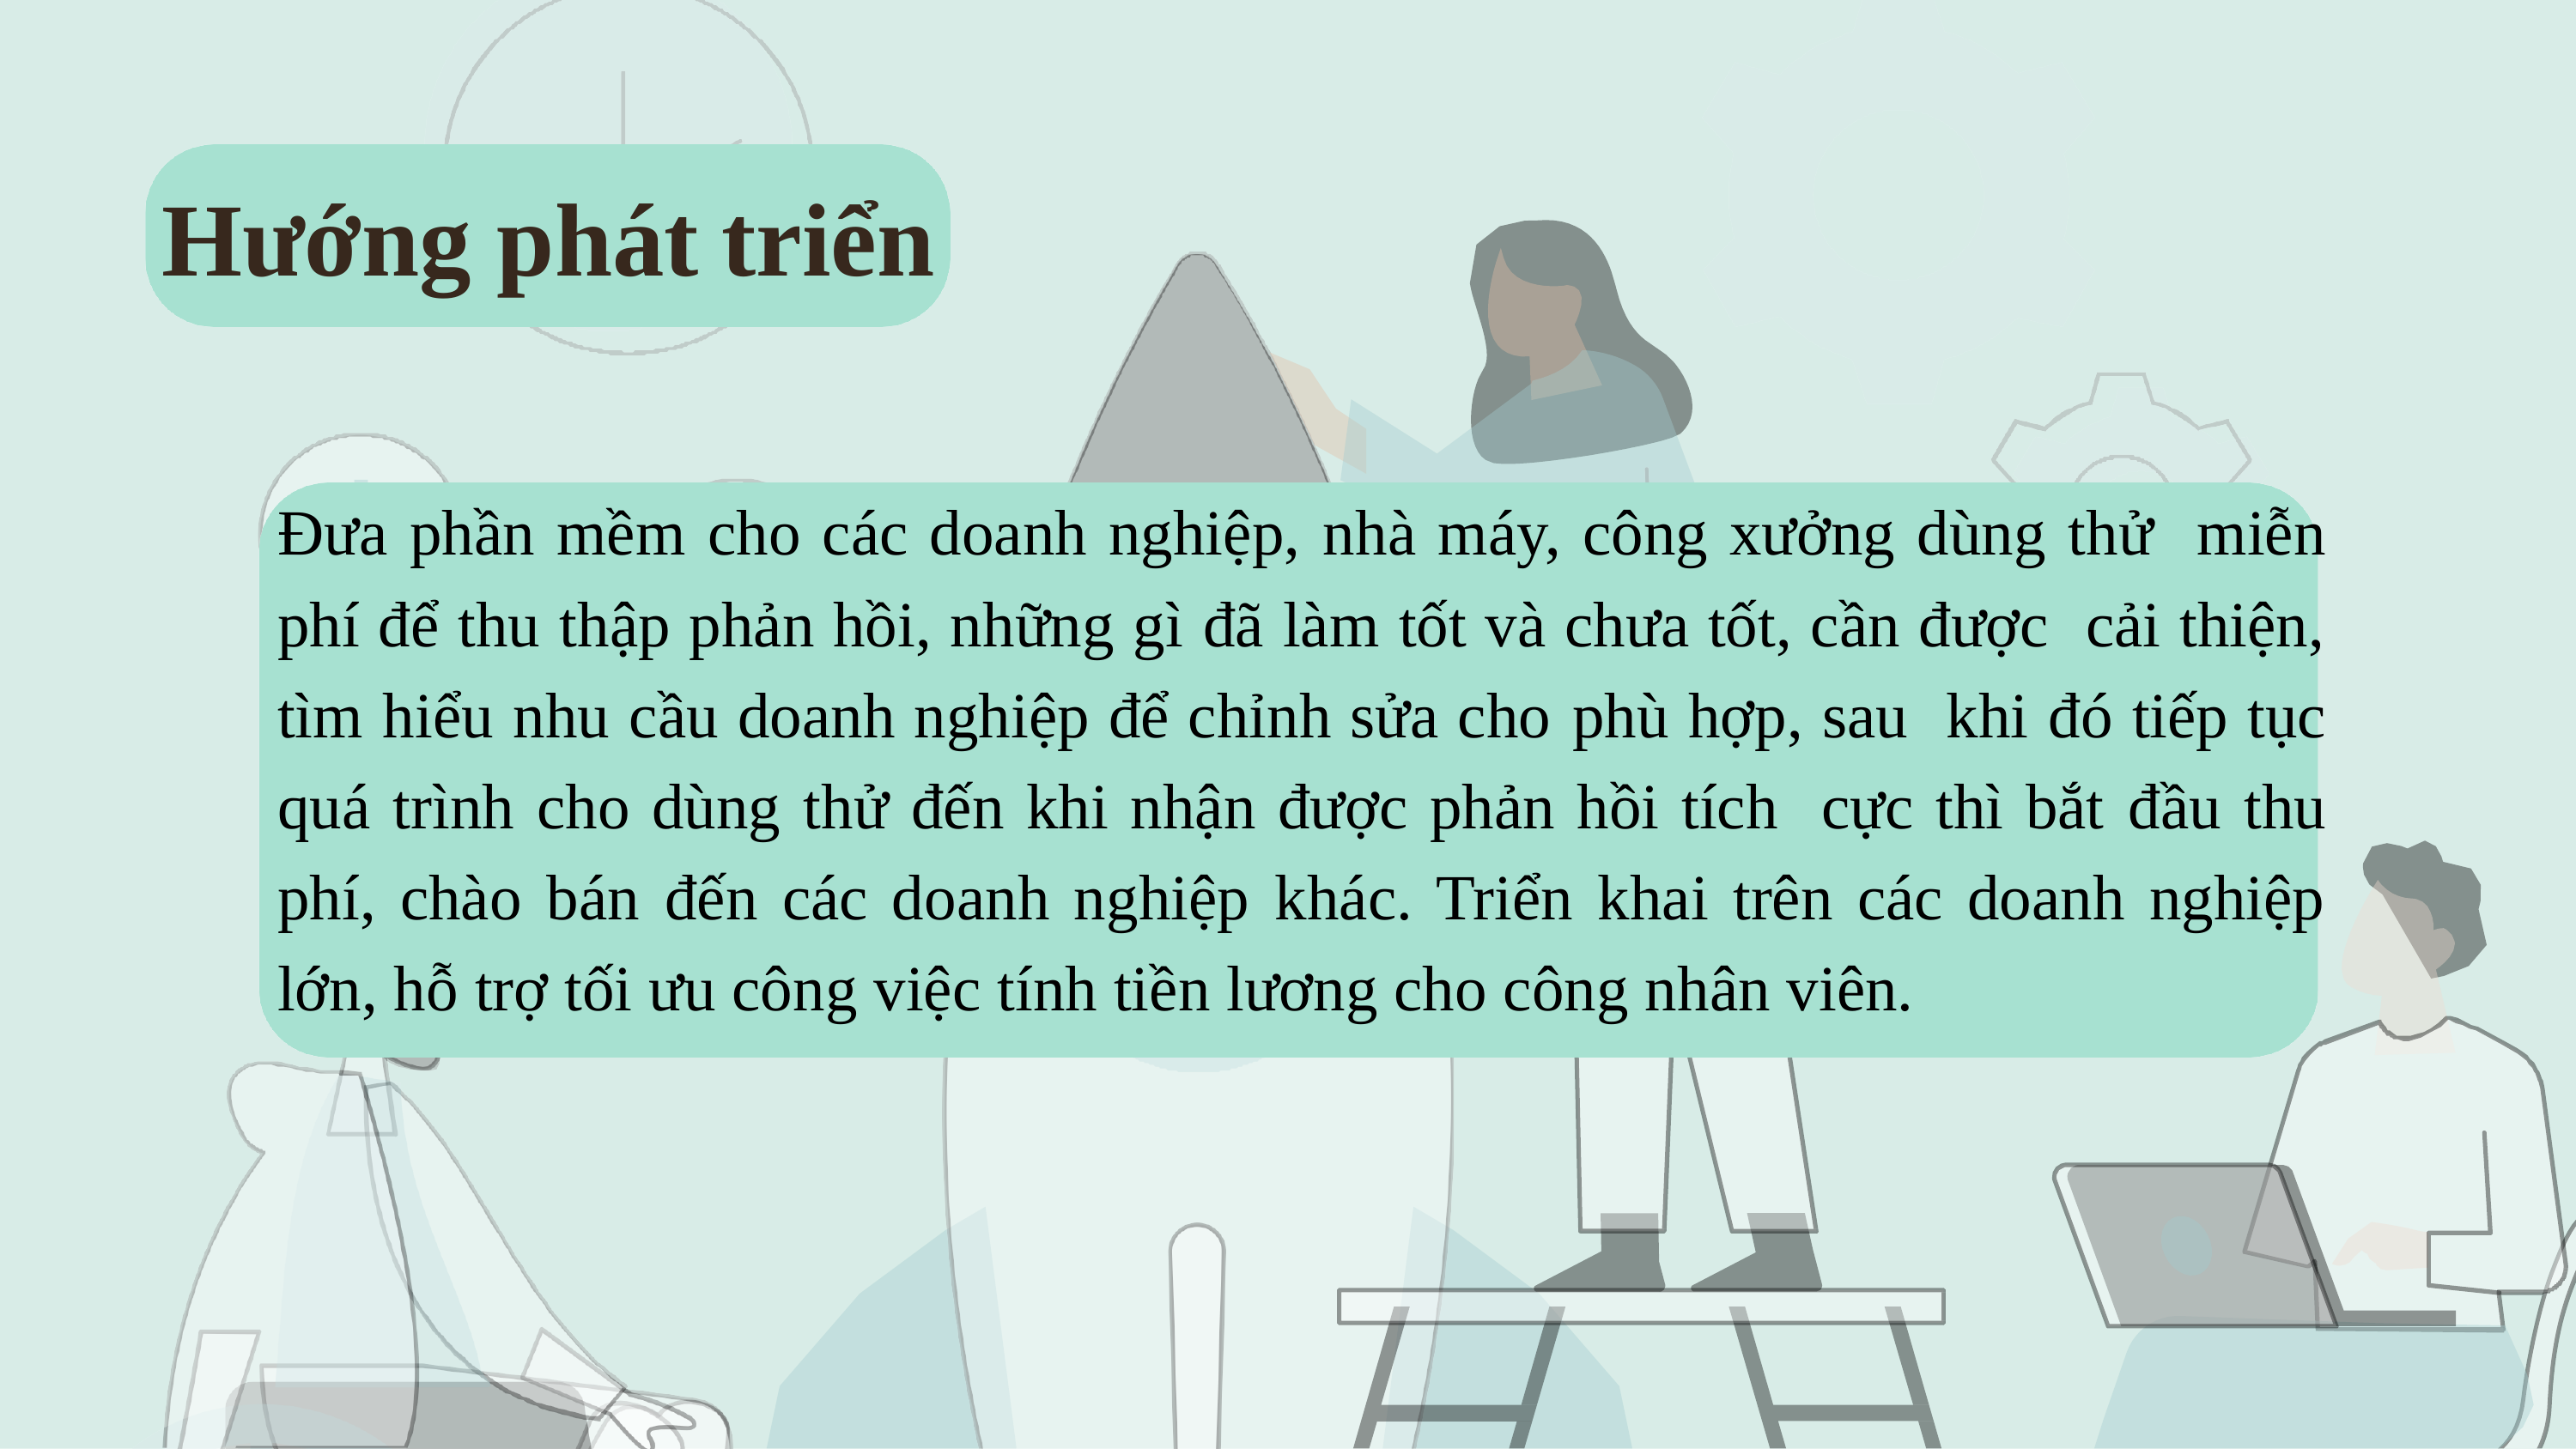

# Hướng phát	triển

Đưa phần mềm cho các doanh nghiệp, nhà máy, công xưởng dùng thử  miễn phí để thu thập phản hồi, những gì đã làm tốt và chưa tốt, cần được  cải thiện, tìm hiểu nhu cầu doanh nghiệp để chỉnh sửa cho phù hợp, sau  khi đó tiếp tục quá trình cho dùng thử đến khi nhận được phản hồi tích  cực thì bắt đầu thu phí, chào bán đến các doanh nghiệp khác. Triển khai trên các doanh nghiệp lớn, hỗ trợ tối ưu công việc tính tiền lương cho công nhân viên.